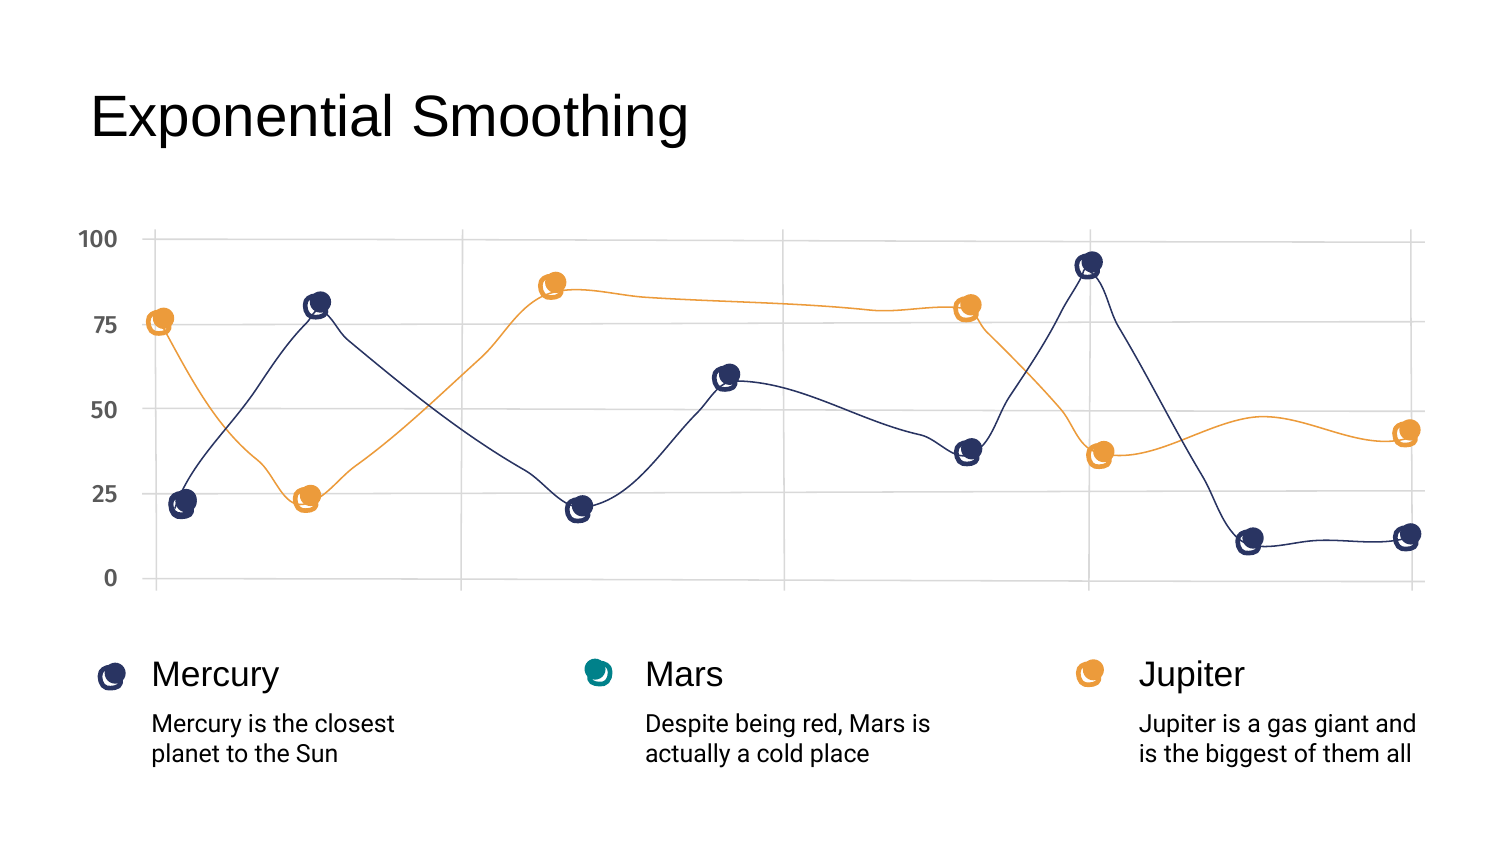

# Exponential Smoothing
100

75
50
25

0
Mercury
Mars
Jupiter

Mercury is the closest planet to the Sun
Despite being red, Mars is actually a cold place
Jupiter is a gas giant and is the biggest of them all